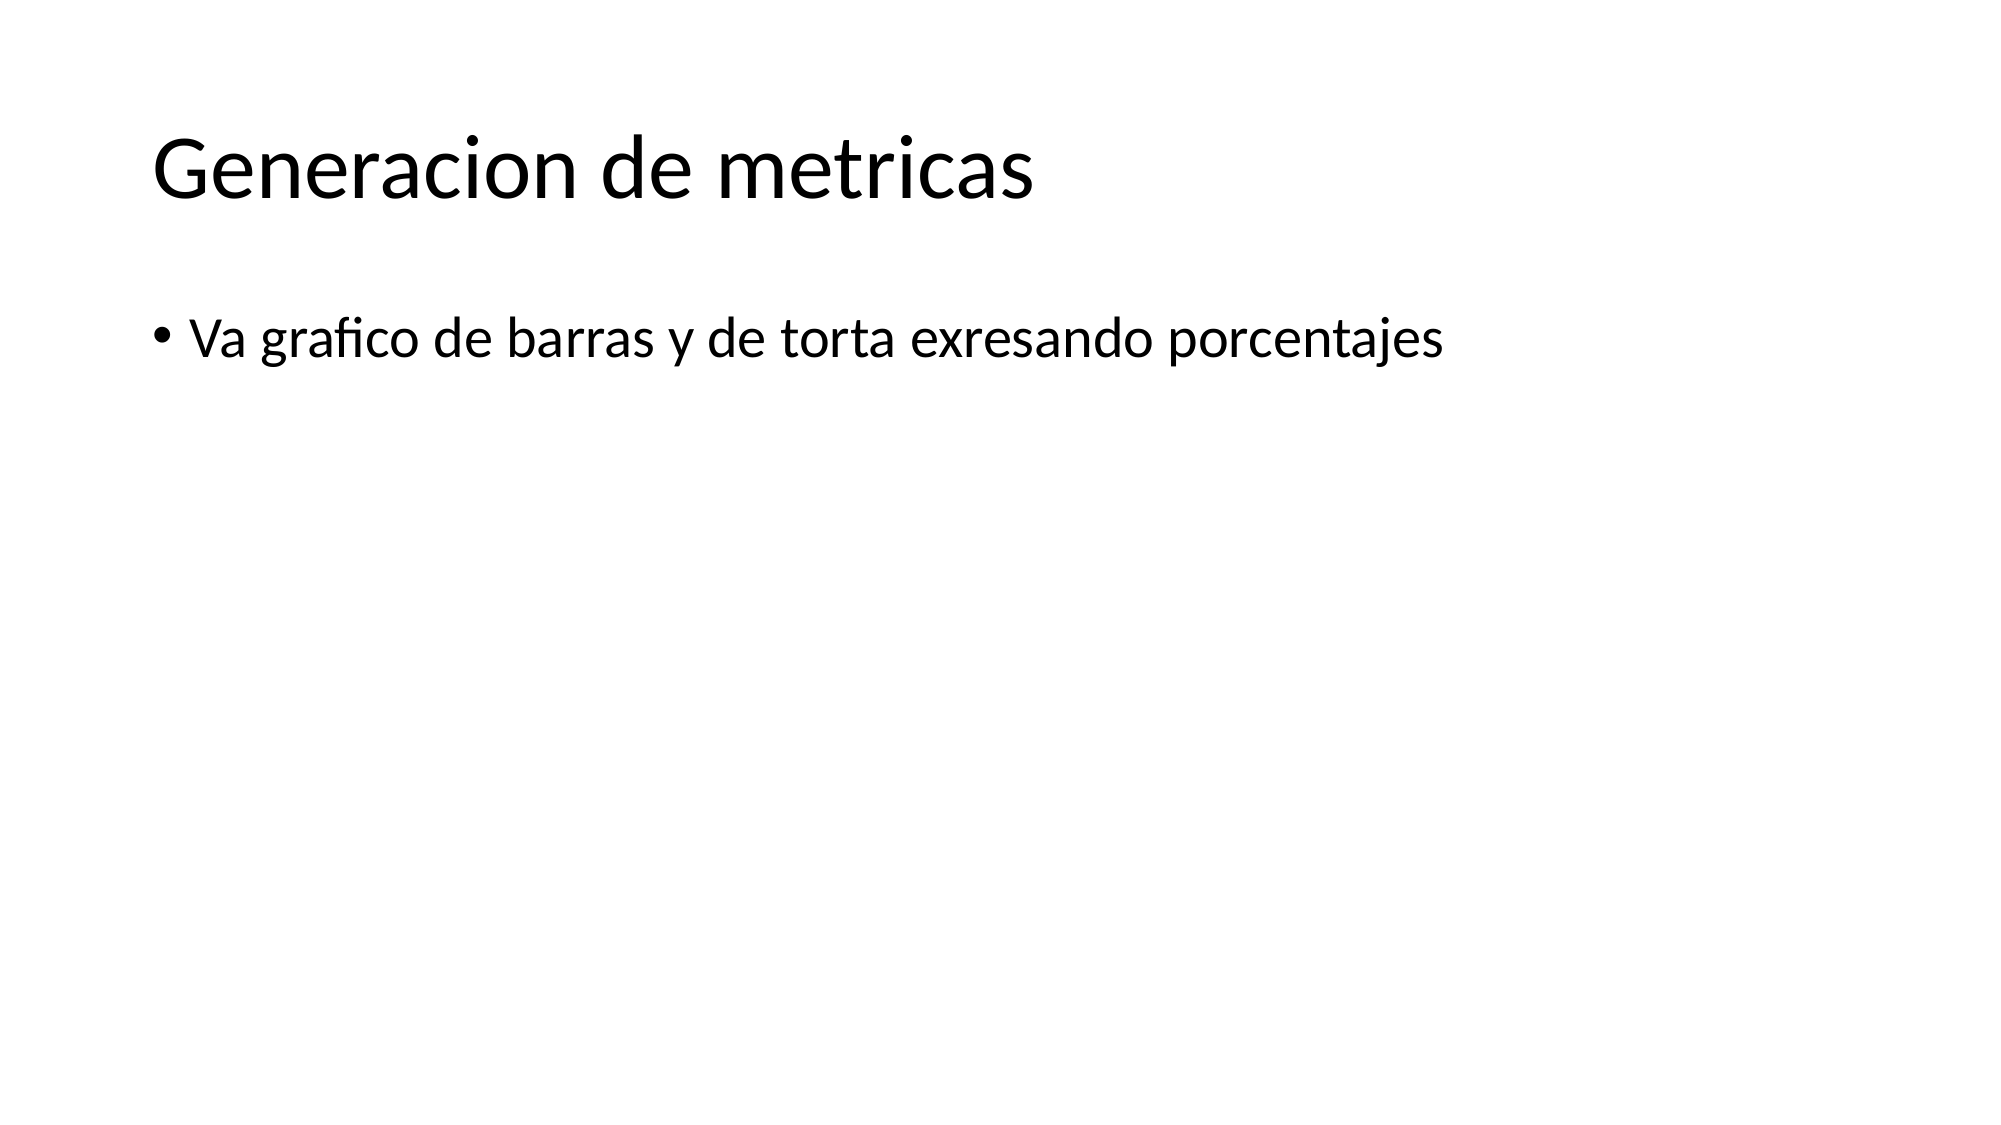

# Generacion de metricas
Va grafico de barras y de torta exresando porcentajes